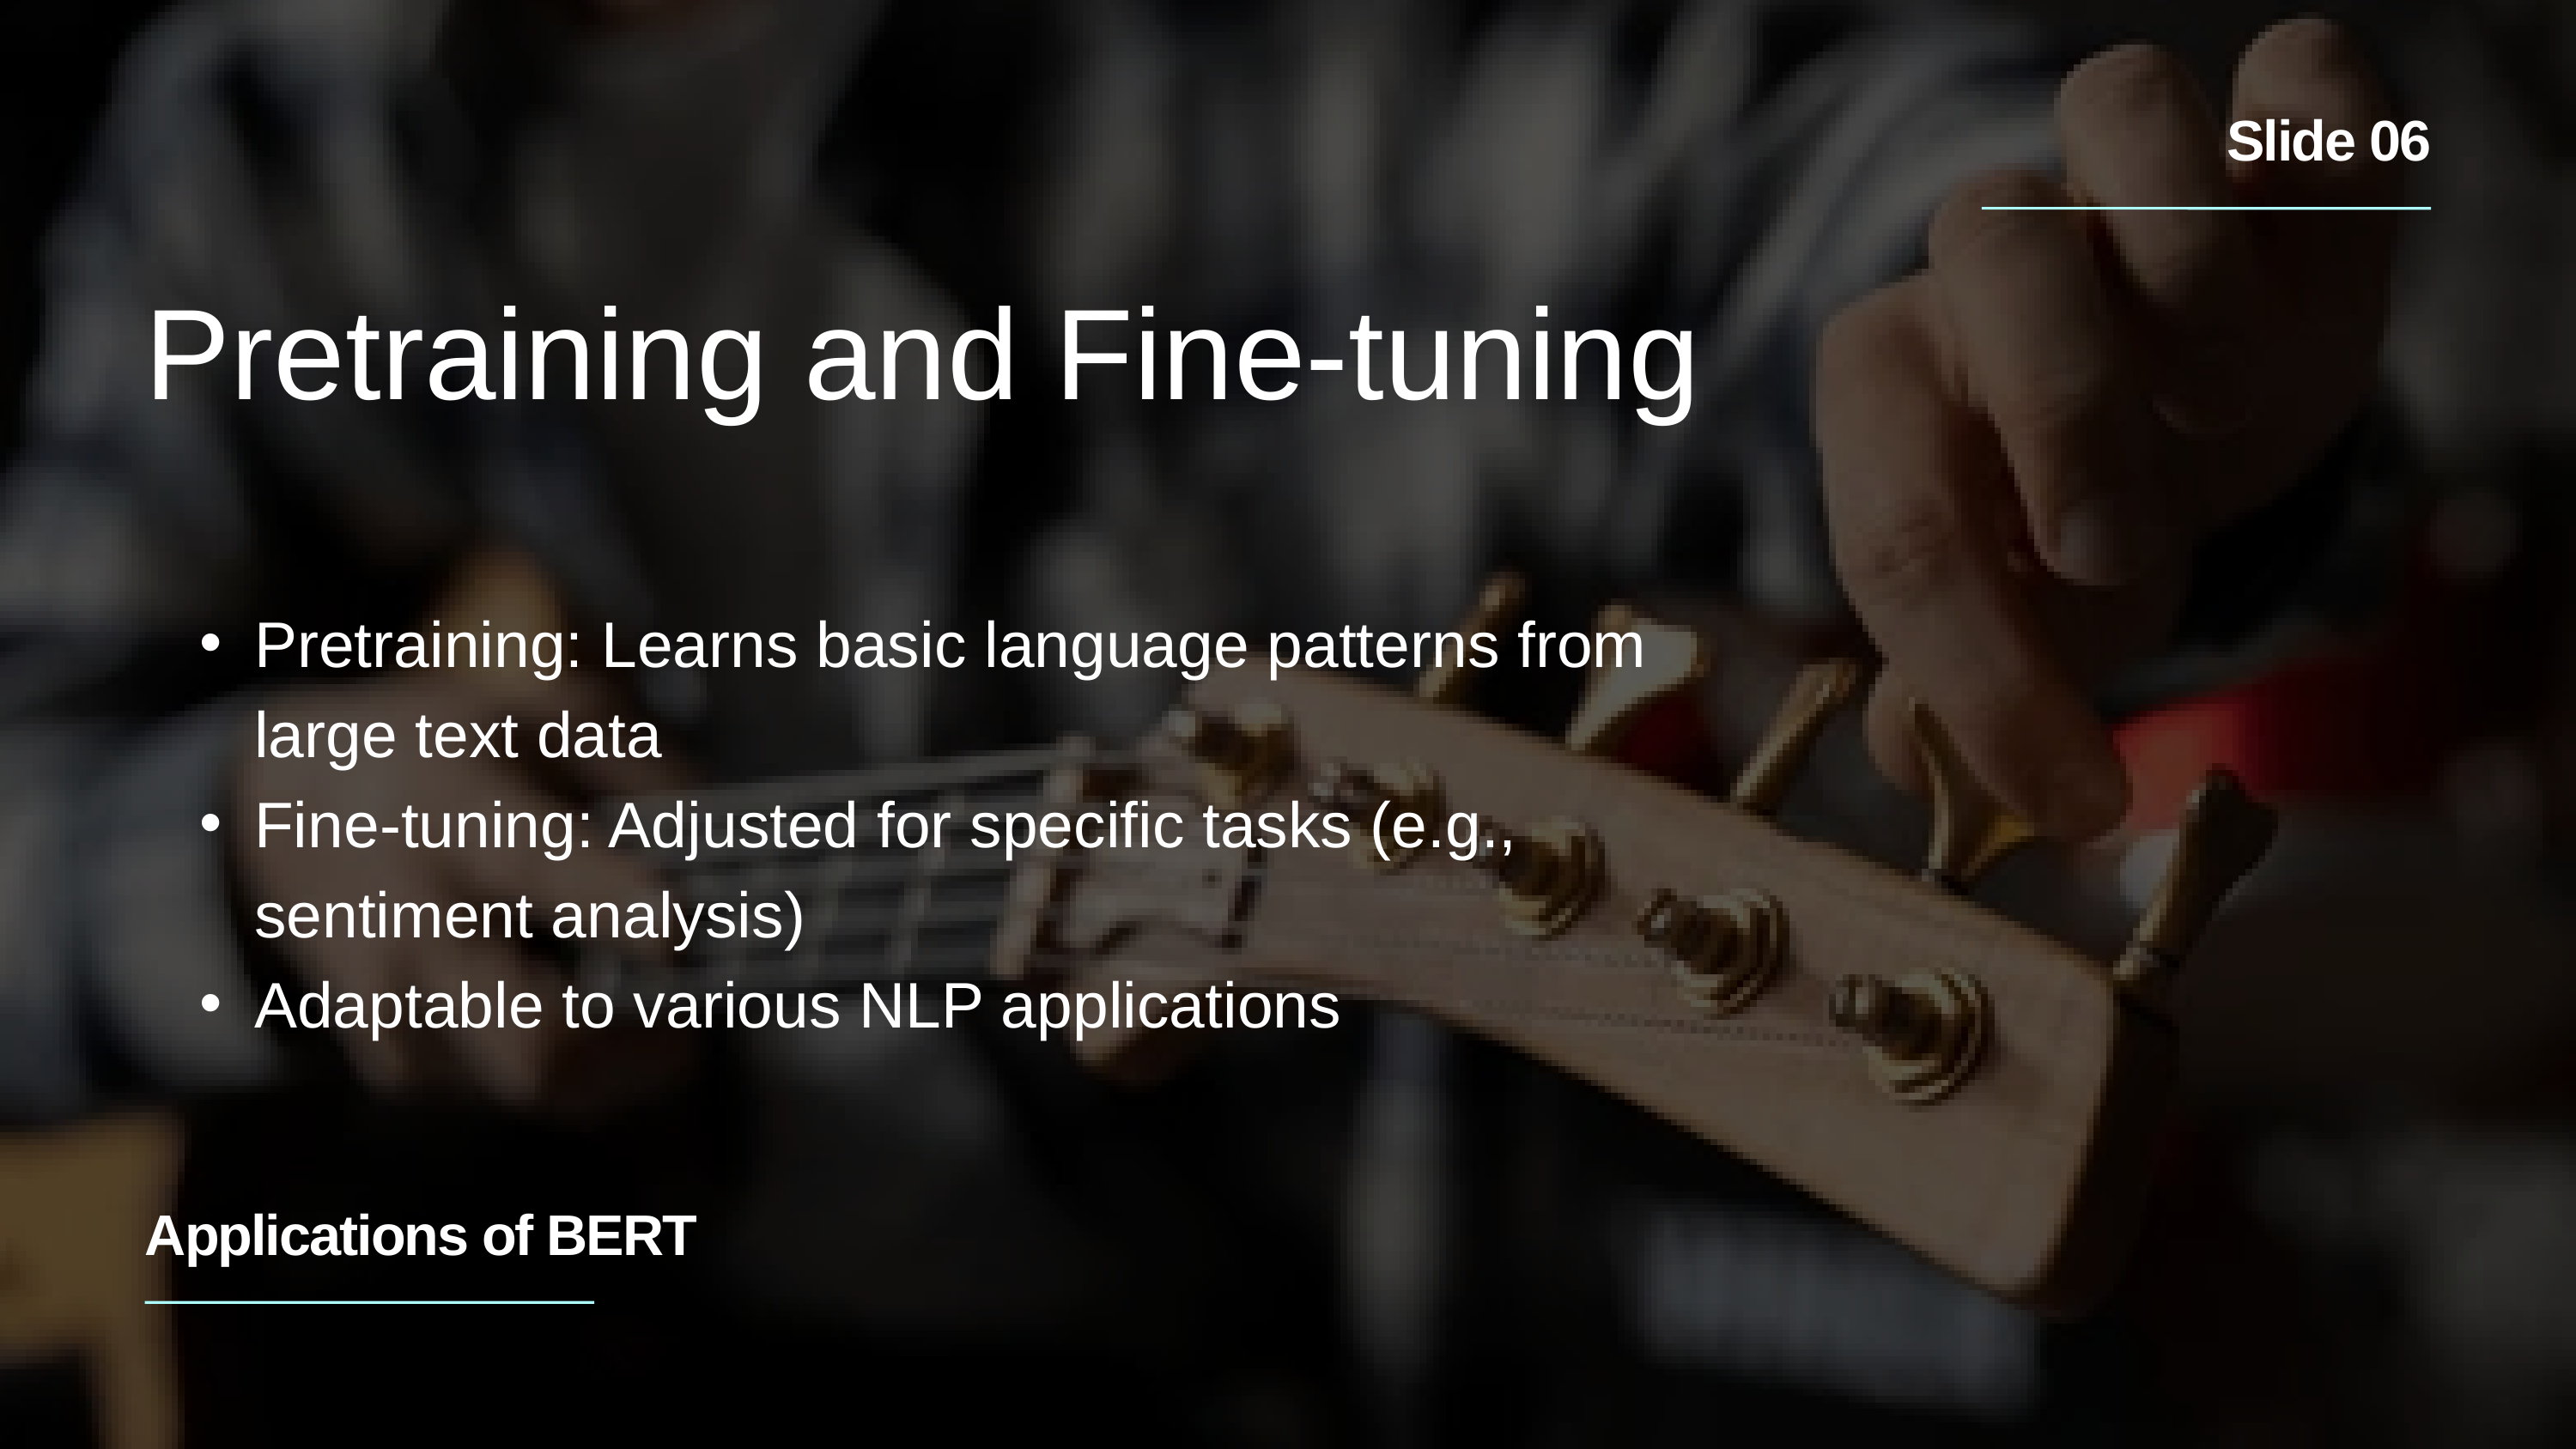

Slide 06

Pretraining and Fine-tuning

Pretraining: Learns basic language patterns from large text data
Fine-tuning: Adjusted for specific tasks (e.g., sentiment analysis)
Adaptable to various NLP applications
Applications of BERT